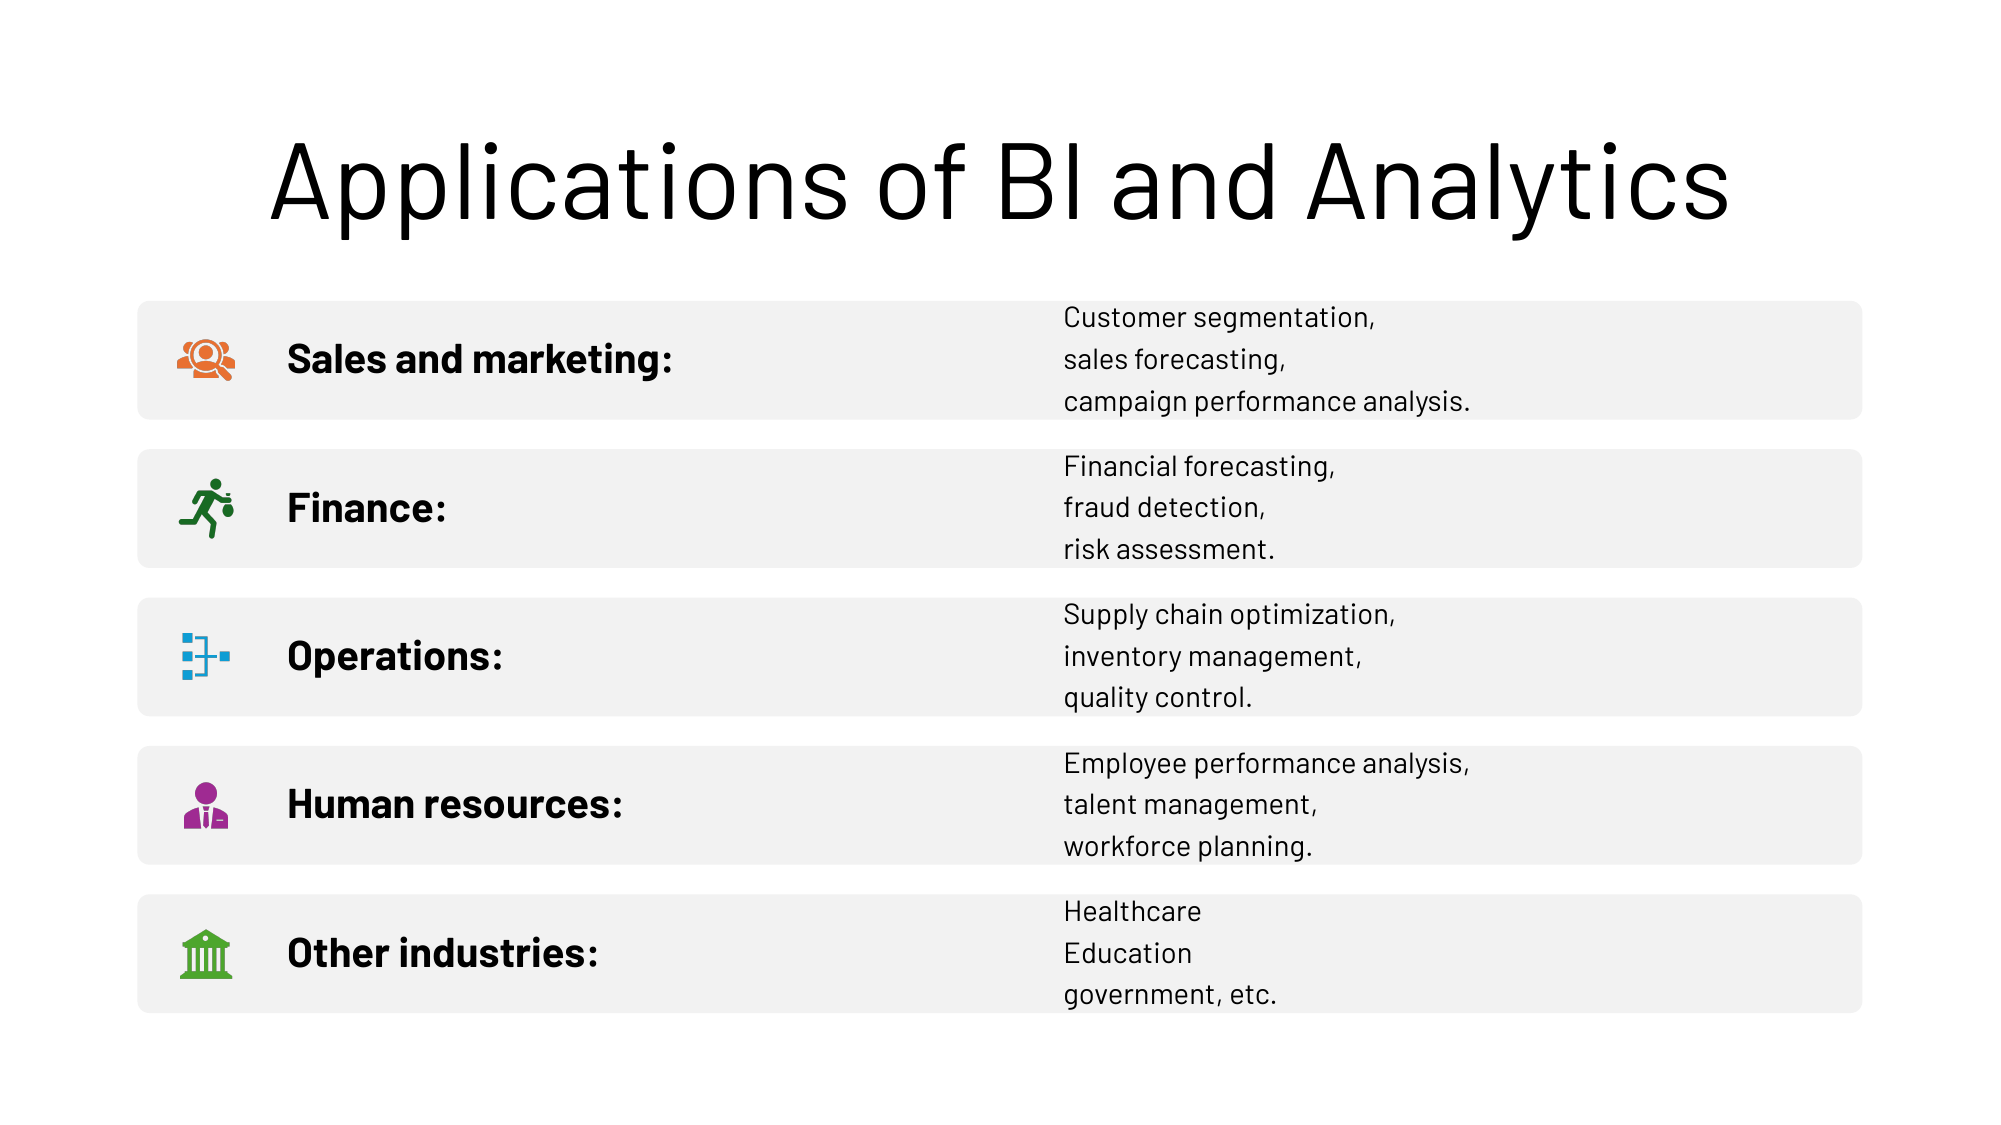

# Applications of BI and Analytics
Sales and marketing:
Customer segmentation,
sales forecasting,
campaign performance analysis.
Finance:
Financial forecasting,
fraud detection,
risk assessment.
Operations:
Supply chain optimization,
inventory management,
quality control.
Human resources:
Employee performance analysis,
talent management,
workforce planning.
Other industries:
Healthcare
Education
government, etc.